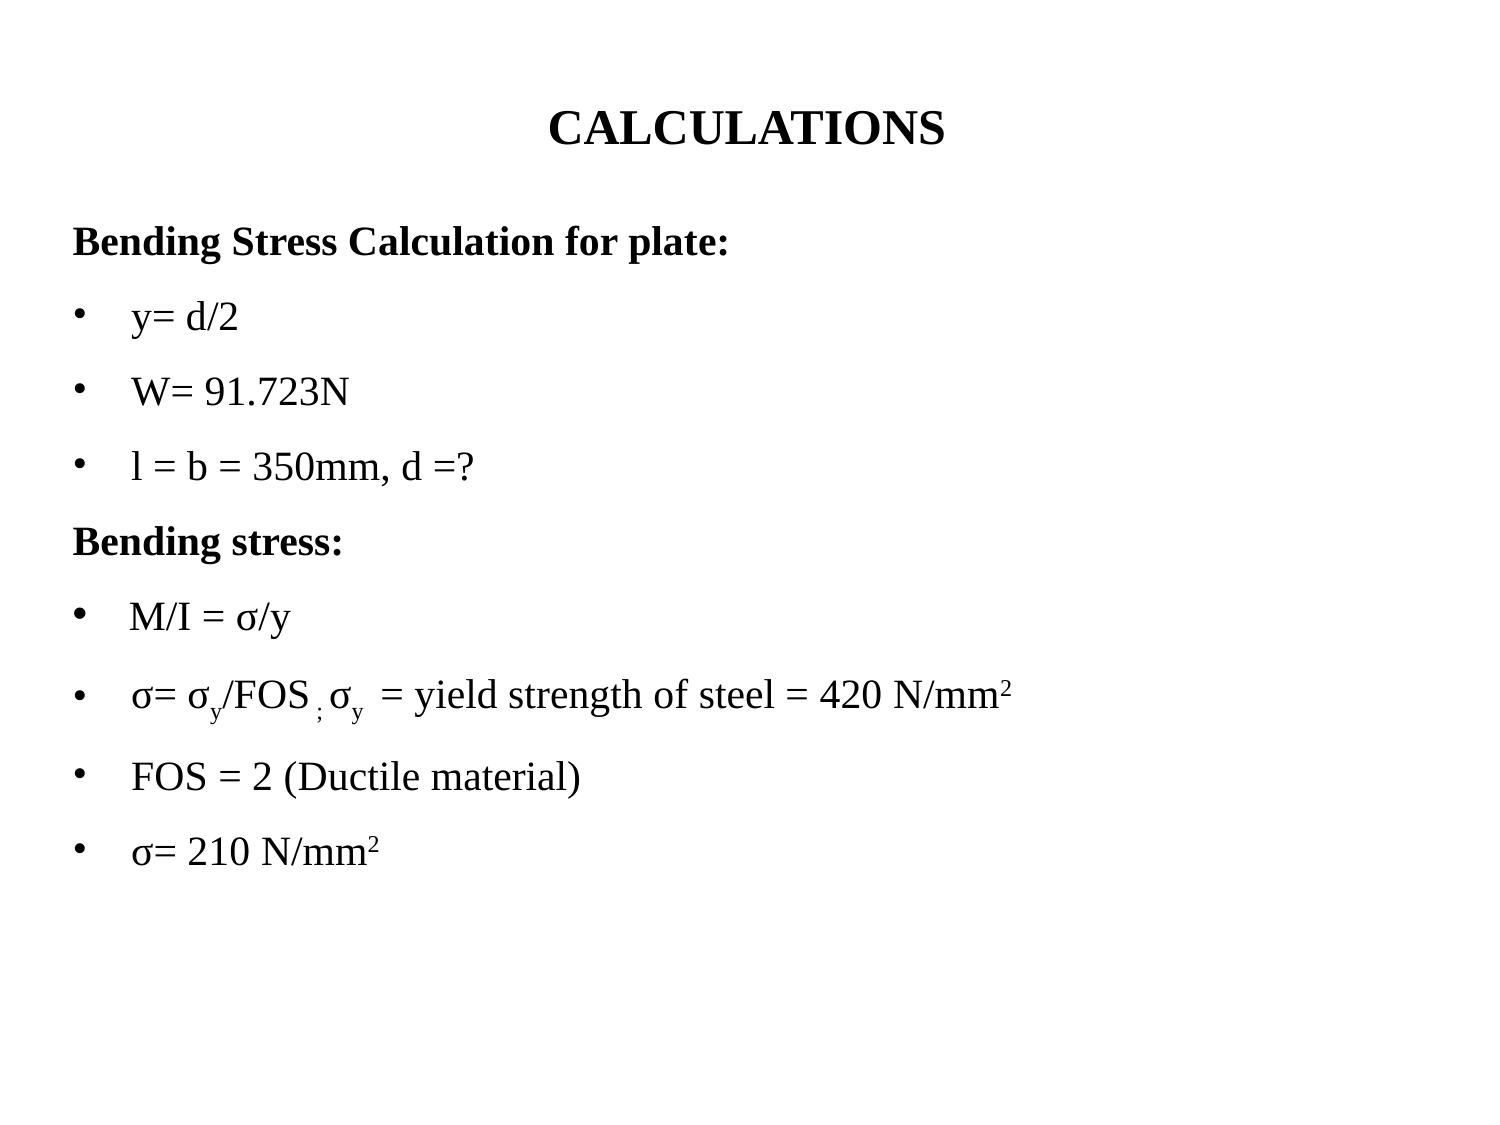

# CALCULATIONS
Bending Stress Calculation for plate:
y= d/2
W= 91.723N
l = b = 350mm, d =?
Bending stress:
M/I = σ/y
σ= σy/FOS ; σy  = yield strength of steel = 420 N/mm2
FOS = 2 (Ductile material)
σ= 210 N/mm2